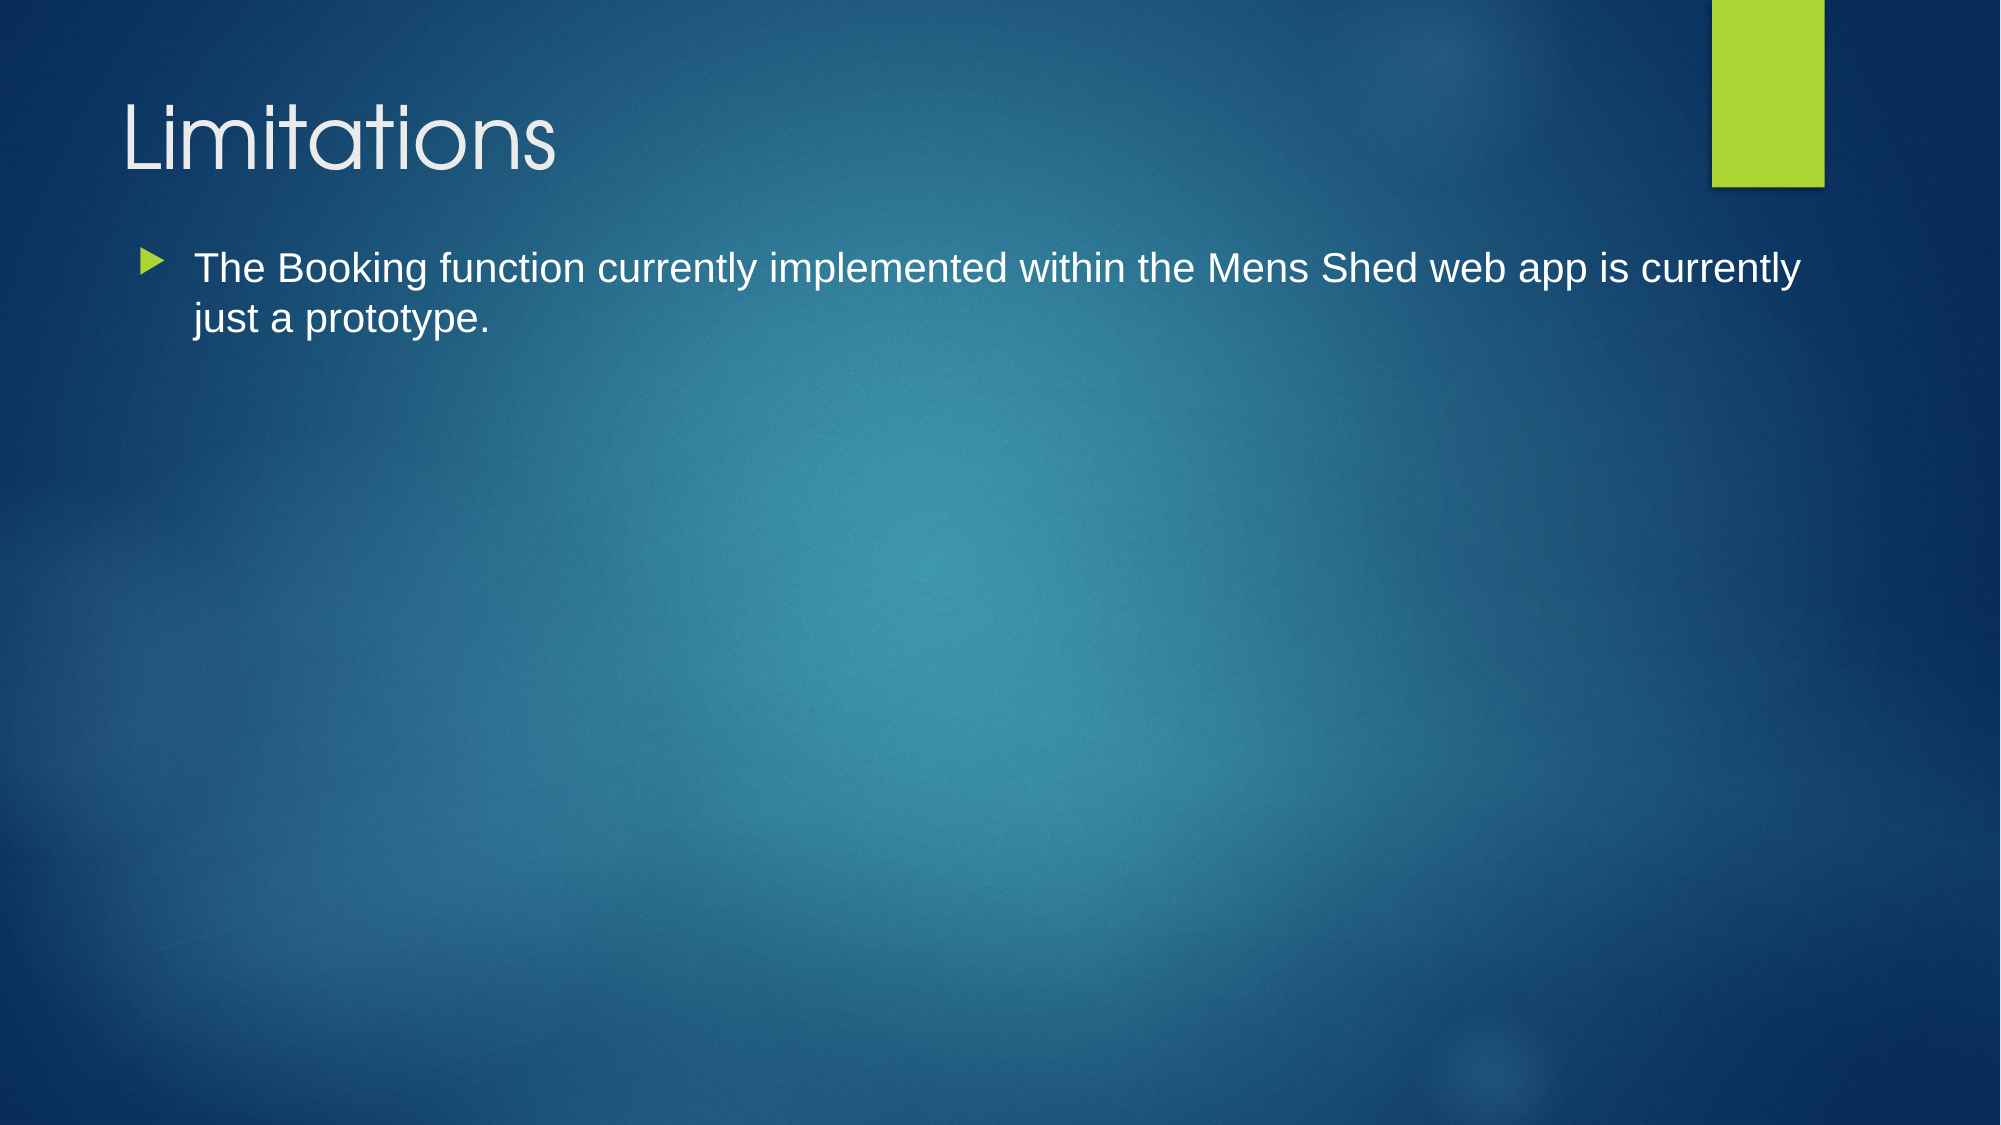

# Limitations
The Booking function currently implemented within the Mens Shed web app is currently just a prototype.